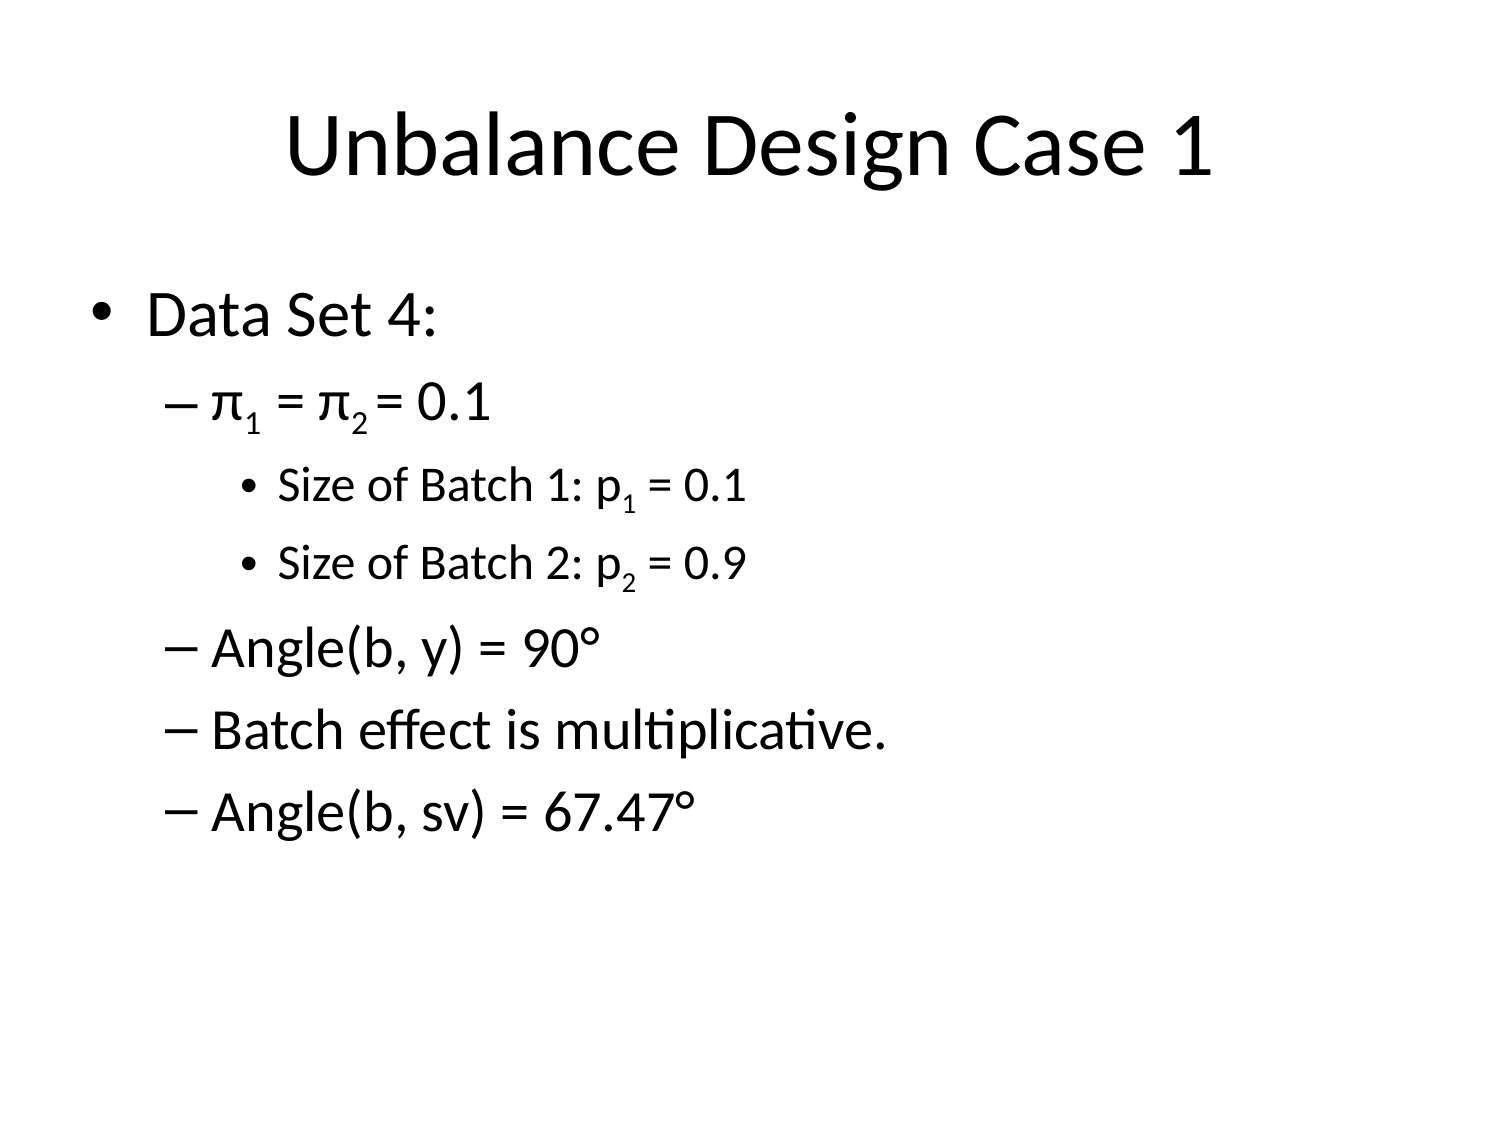

# Unbalance Design Case 1
Data Set 4:
π1  = π2 = 0.1
Size of Batch 1: p1 = 0.1
Size of Batch 2: p2 = 0.9
Angle(b, y) = 90°
Batch effect is multiplicative.
Angle(b, sv) = 67.47°